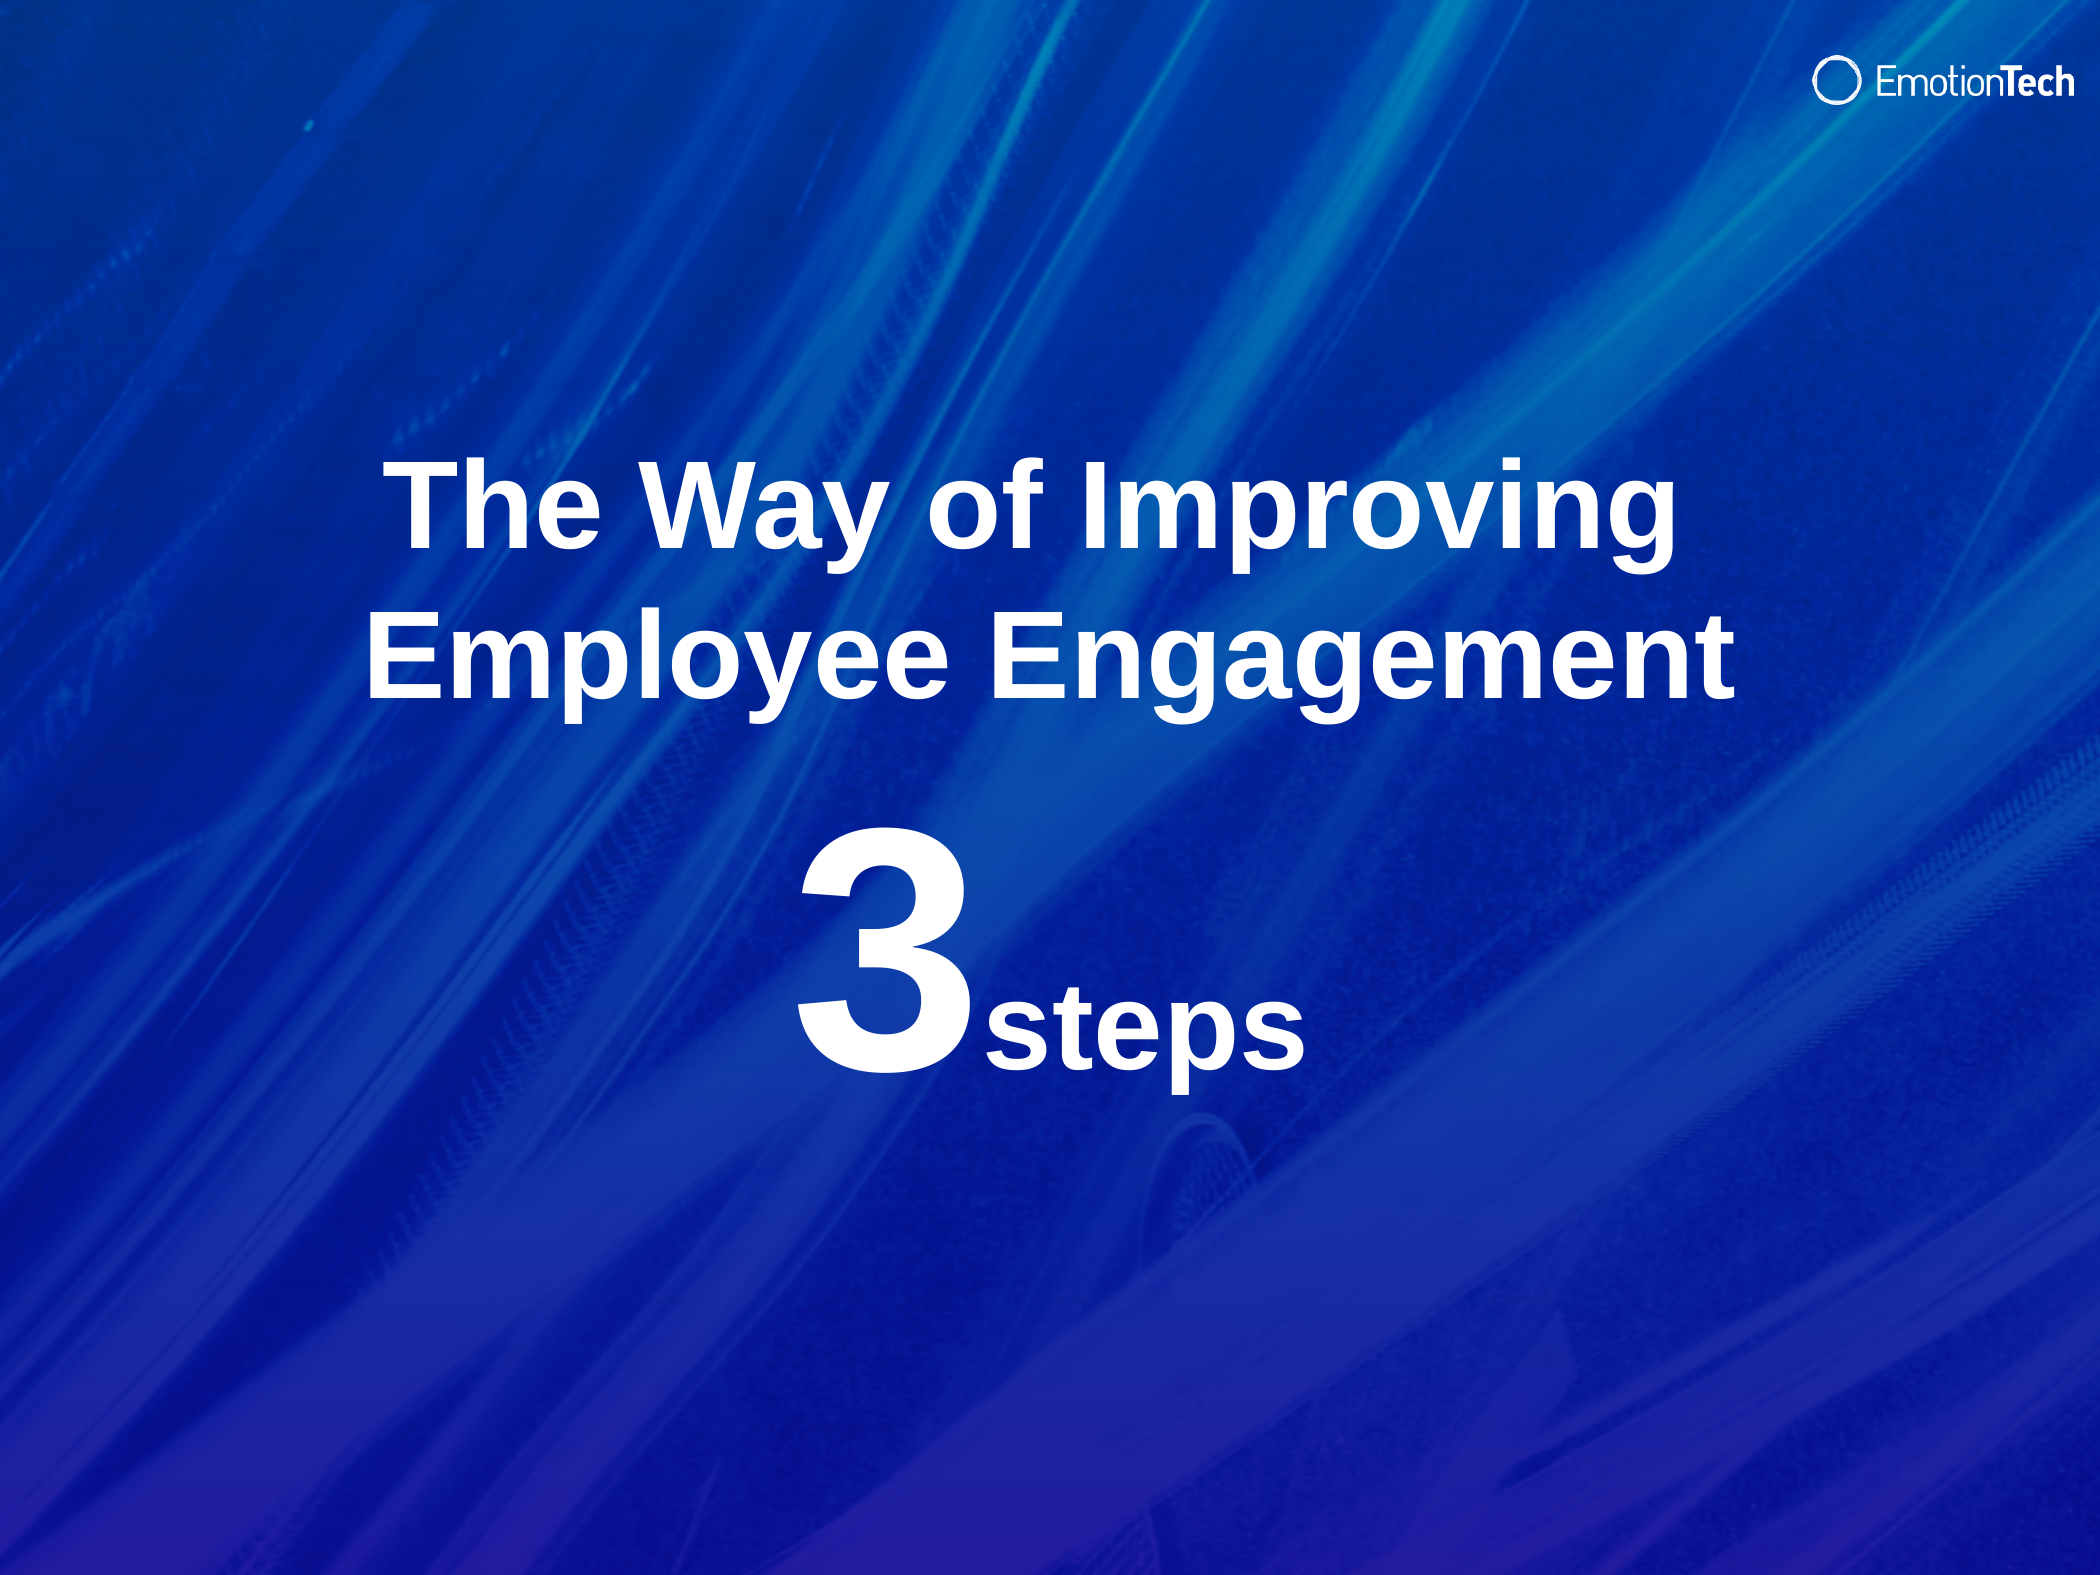

The Way of Improving
Employee Engagement
3steps